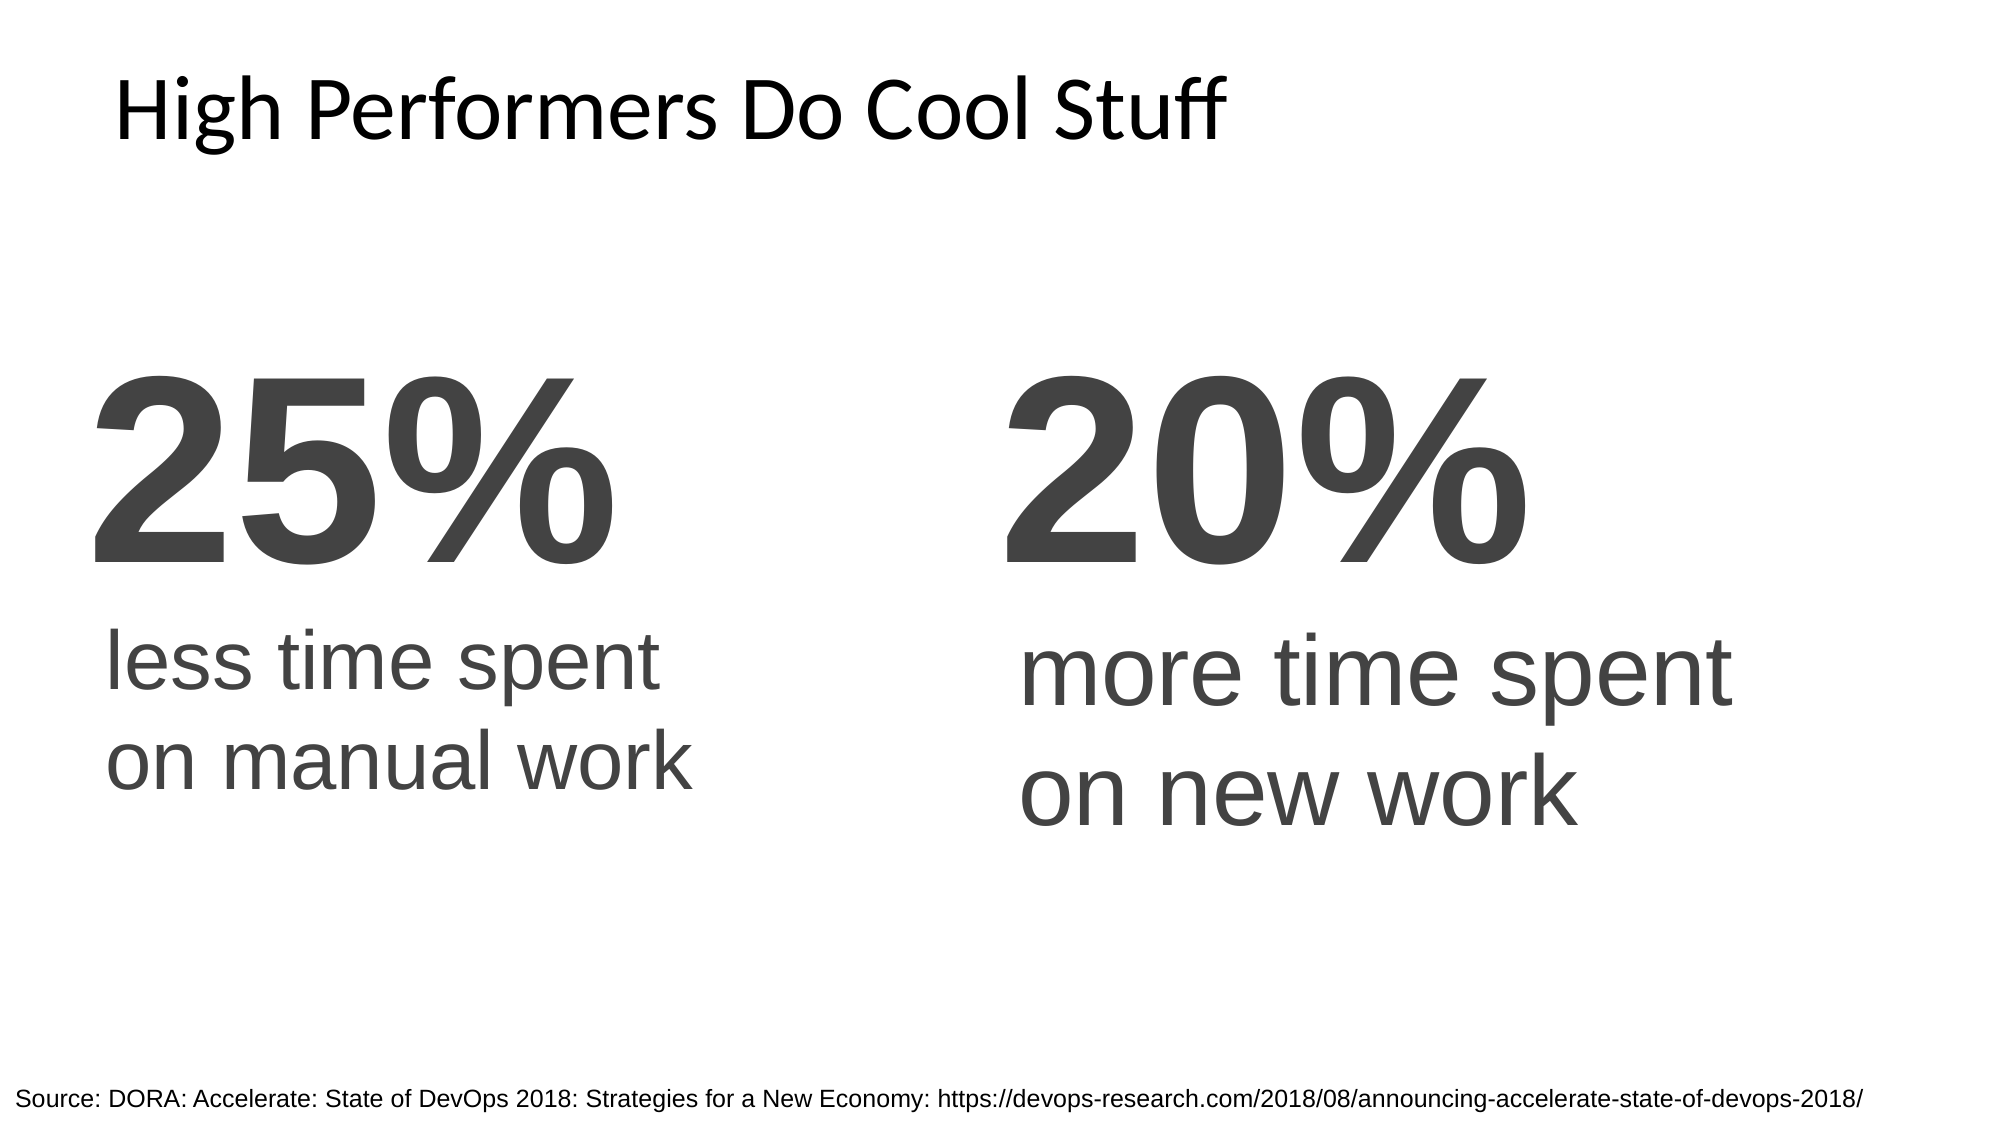

# High Performers Do Cool Stuff

25%

20%

less time spent on manual work
more time spent on new work
Source: DORA: Accelerate: State of DevOps 2018: Strategies for a New Economy: https://devops-research.com/2018/08/announcing-accelerate-state-of-devops-2018/